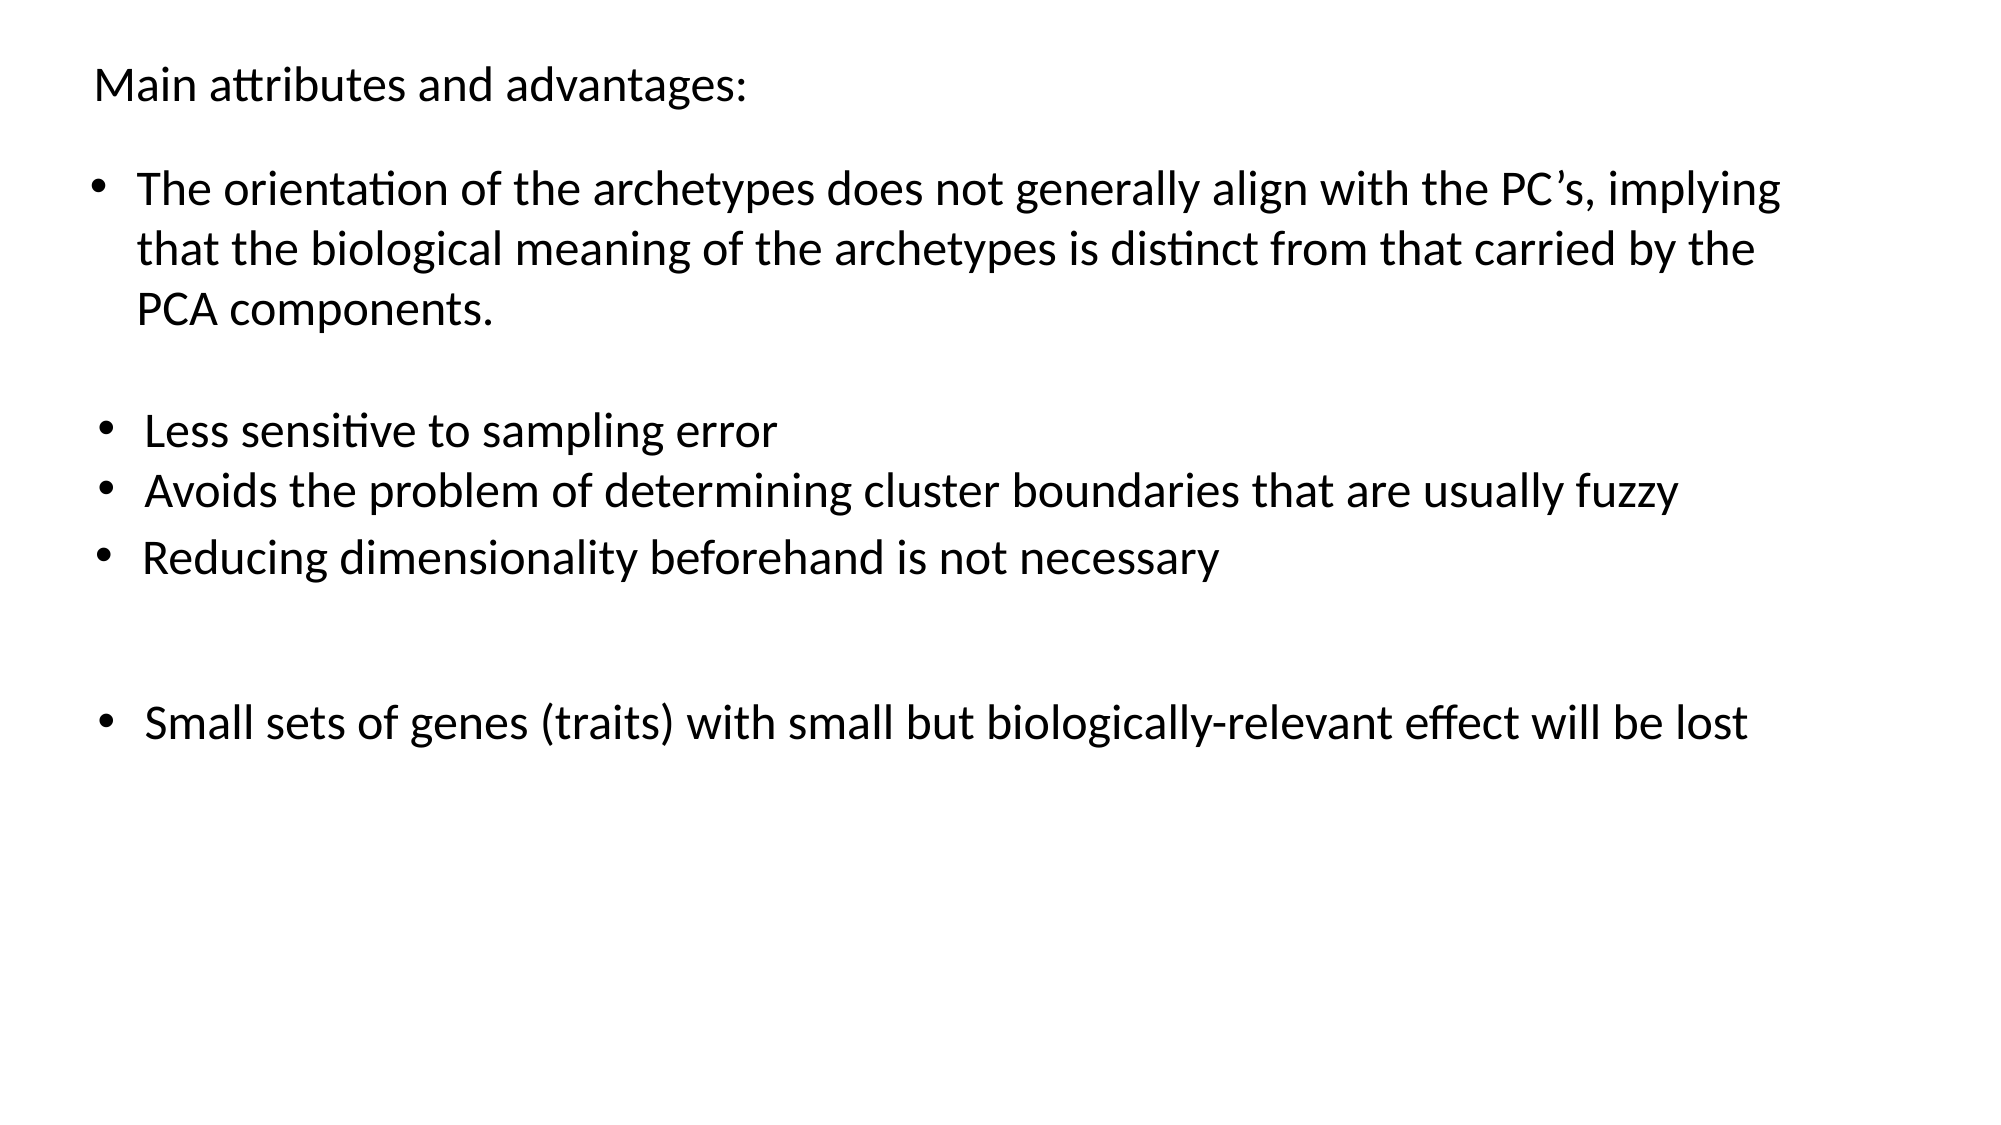

Main attributes and advantages:
The orientation of the archetypes does not generally align with the PC’s, implying that the biological meaning of the archetypes is distinct from that carried by the PCA components.
Less sensitive to sampling error
Avoids the problem of determining cluster boundaries that are usually fuzzy
Reducing dimensionality beforehand is not necessary
Small sets of genes (traits) with small but biologically-relevant effect will be lost